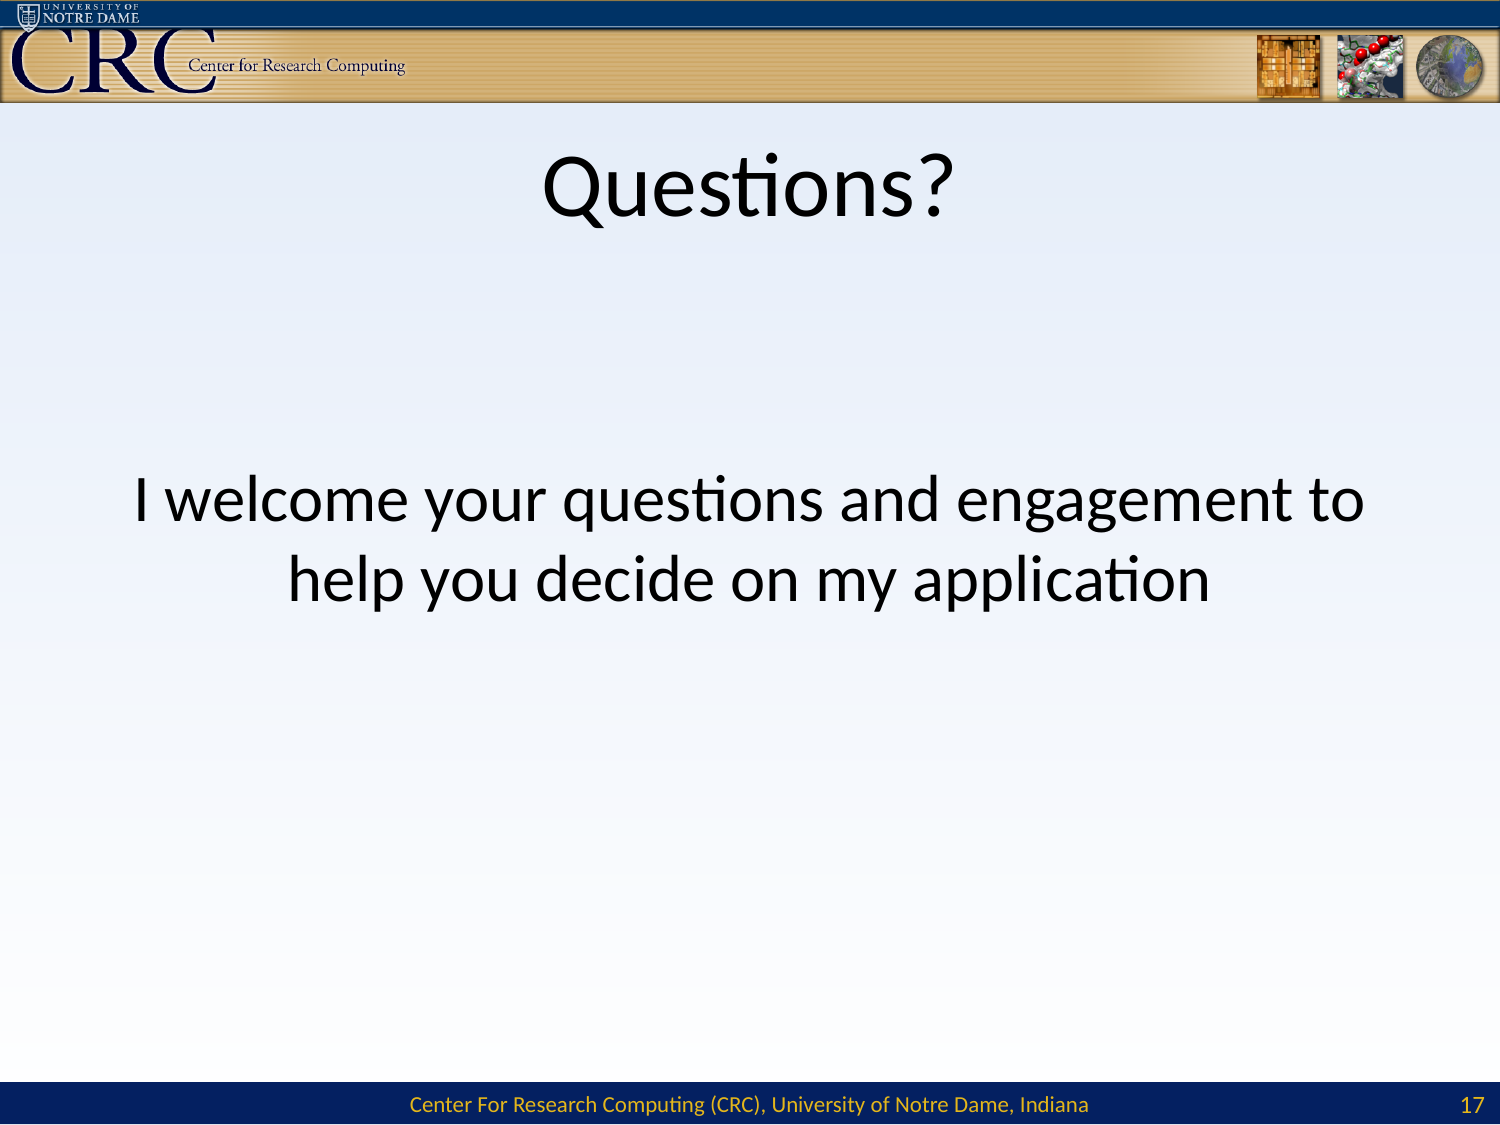

# Questions?

I welcome your questions and engagement to help you decide on my application

17